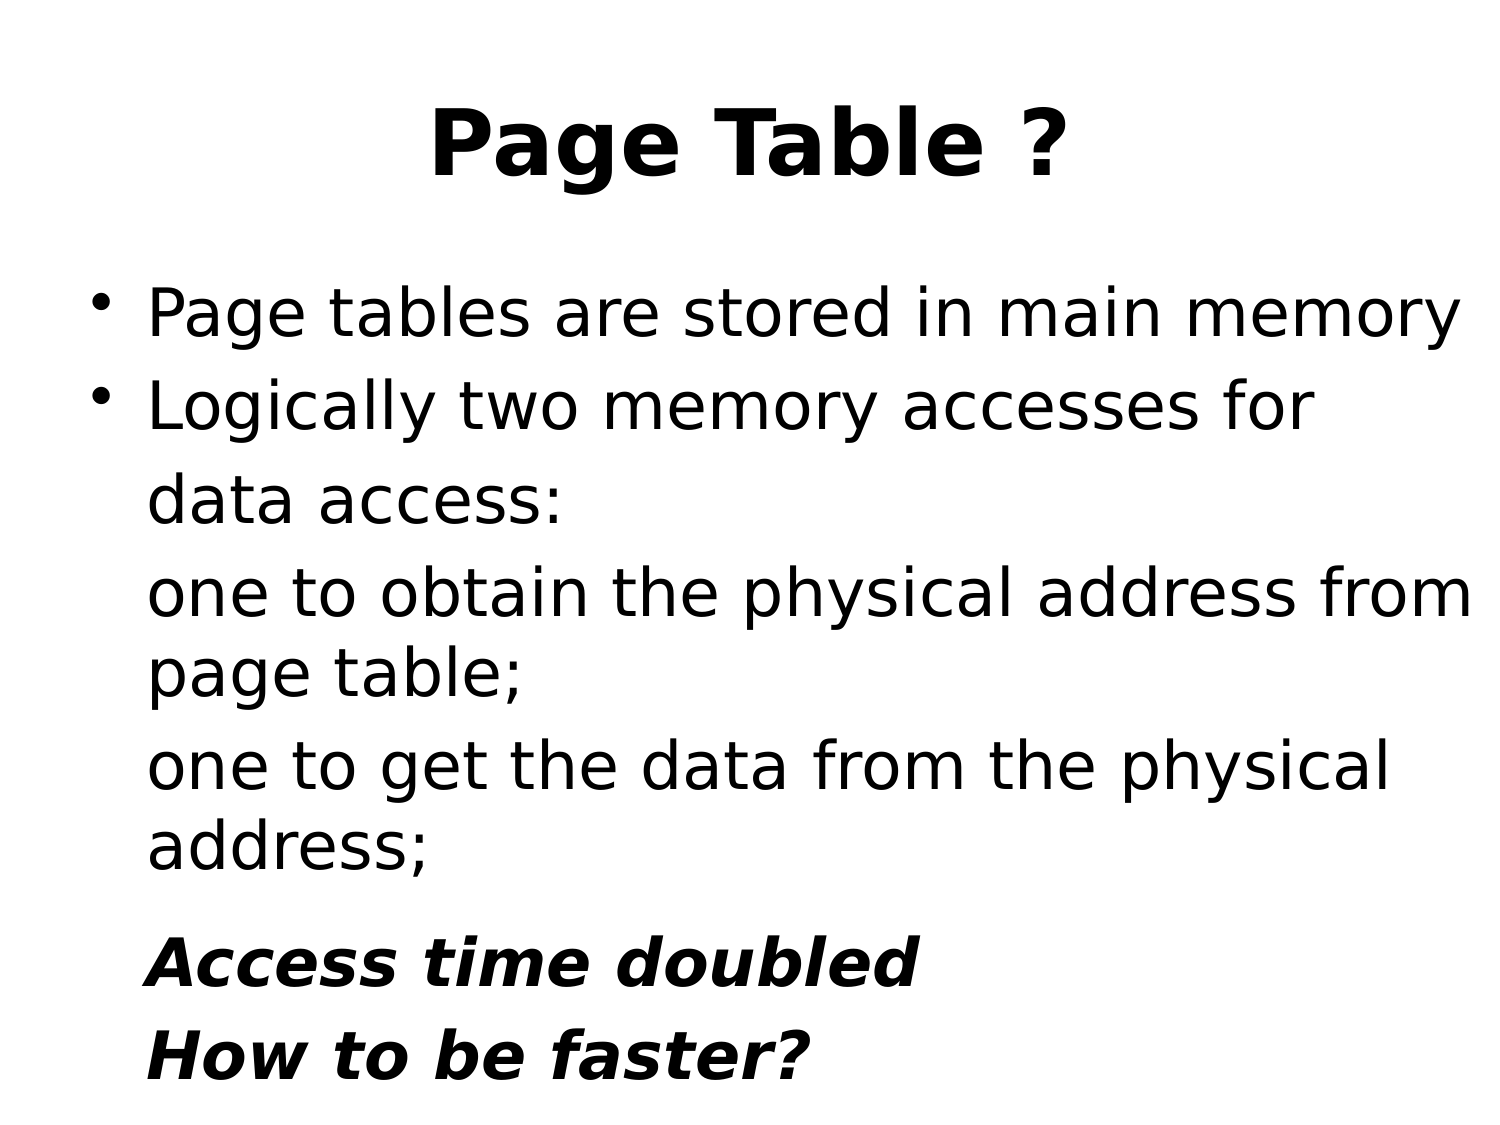

# Page Table ?
Page tables are stored in main memory
Logically two memory accesses for
	data access:
	one to obtain the physical address from page table;
	one to get the data from the physical address;

	Access time doubled
	How to be faster?